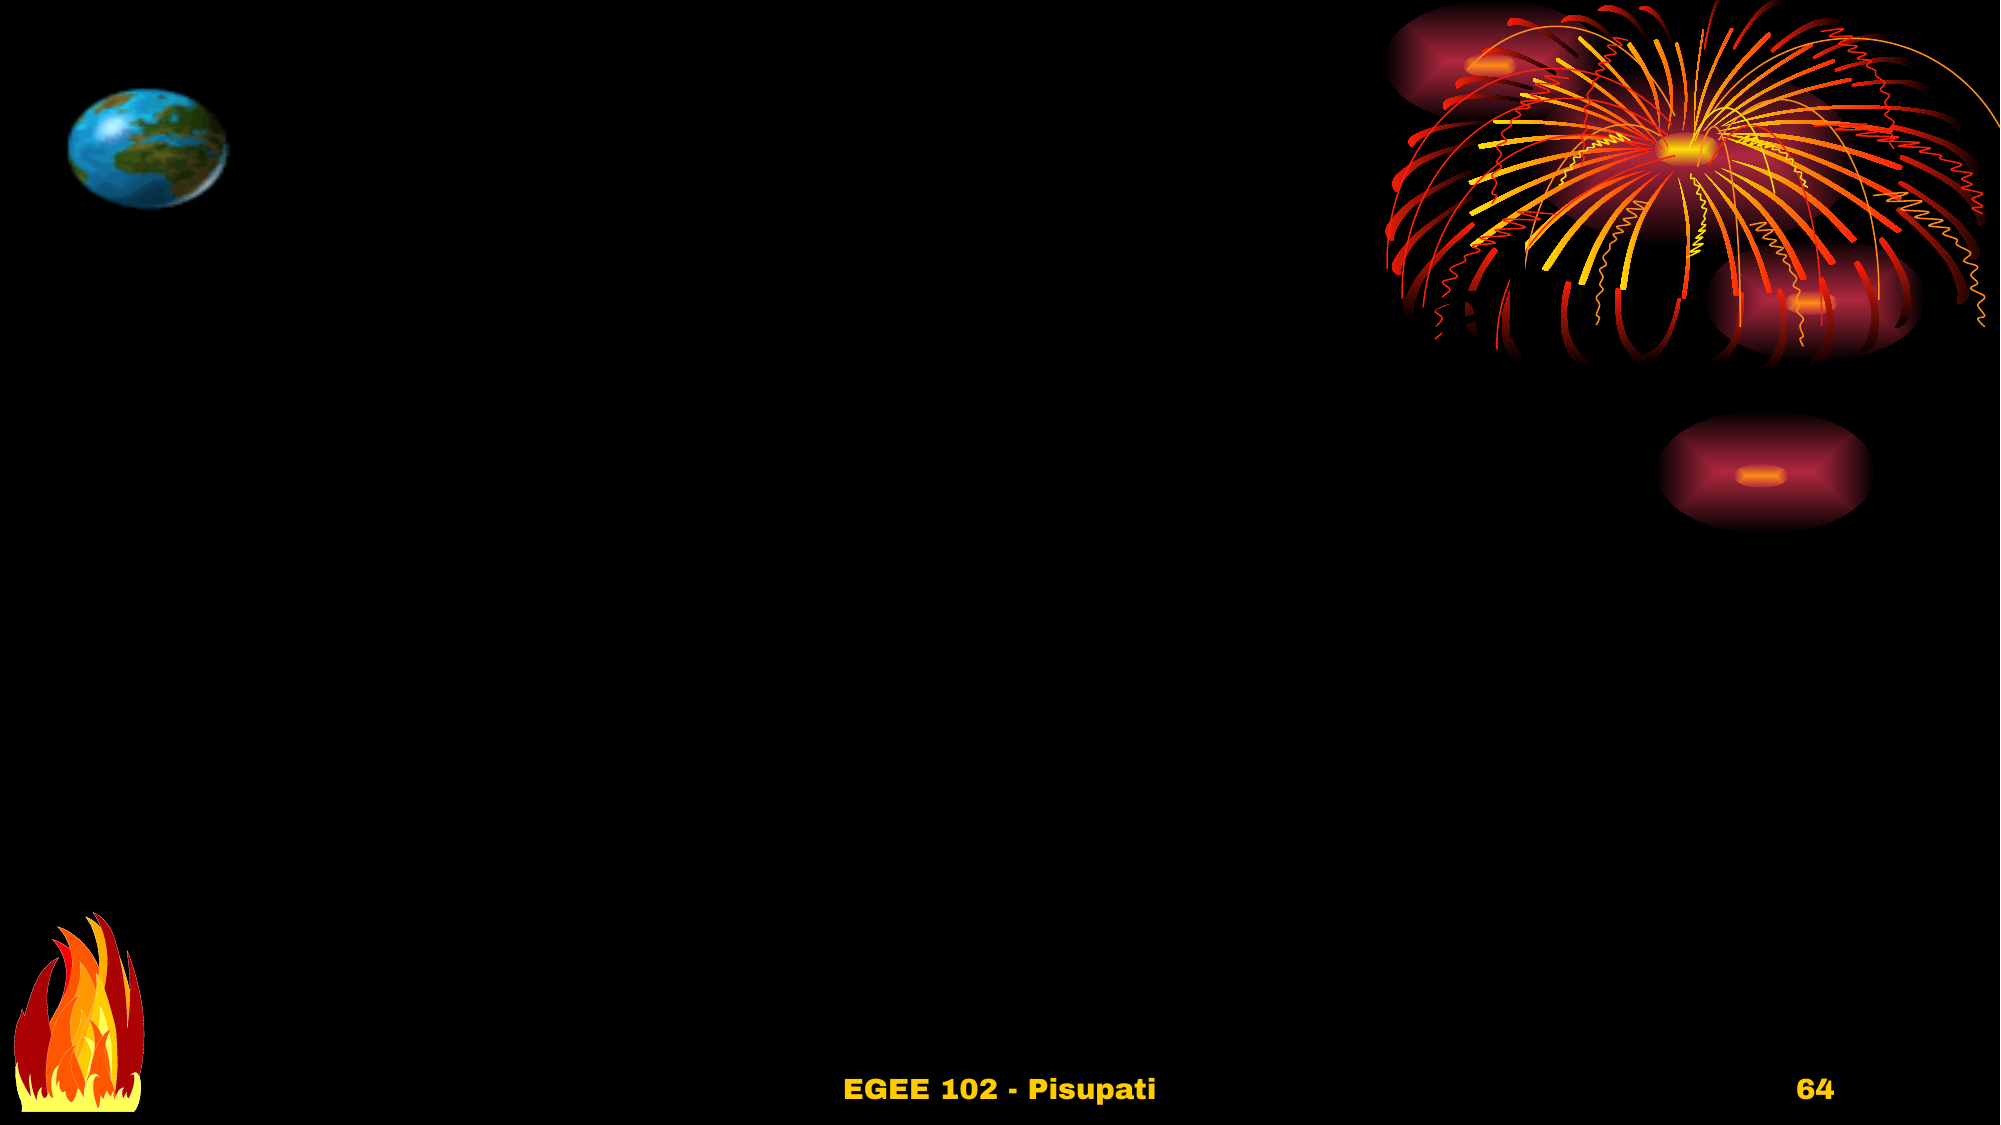

Ground Level

Ozone

Formation
EGEE 102 - Pisupati
64